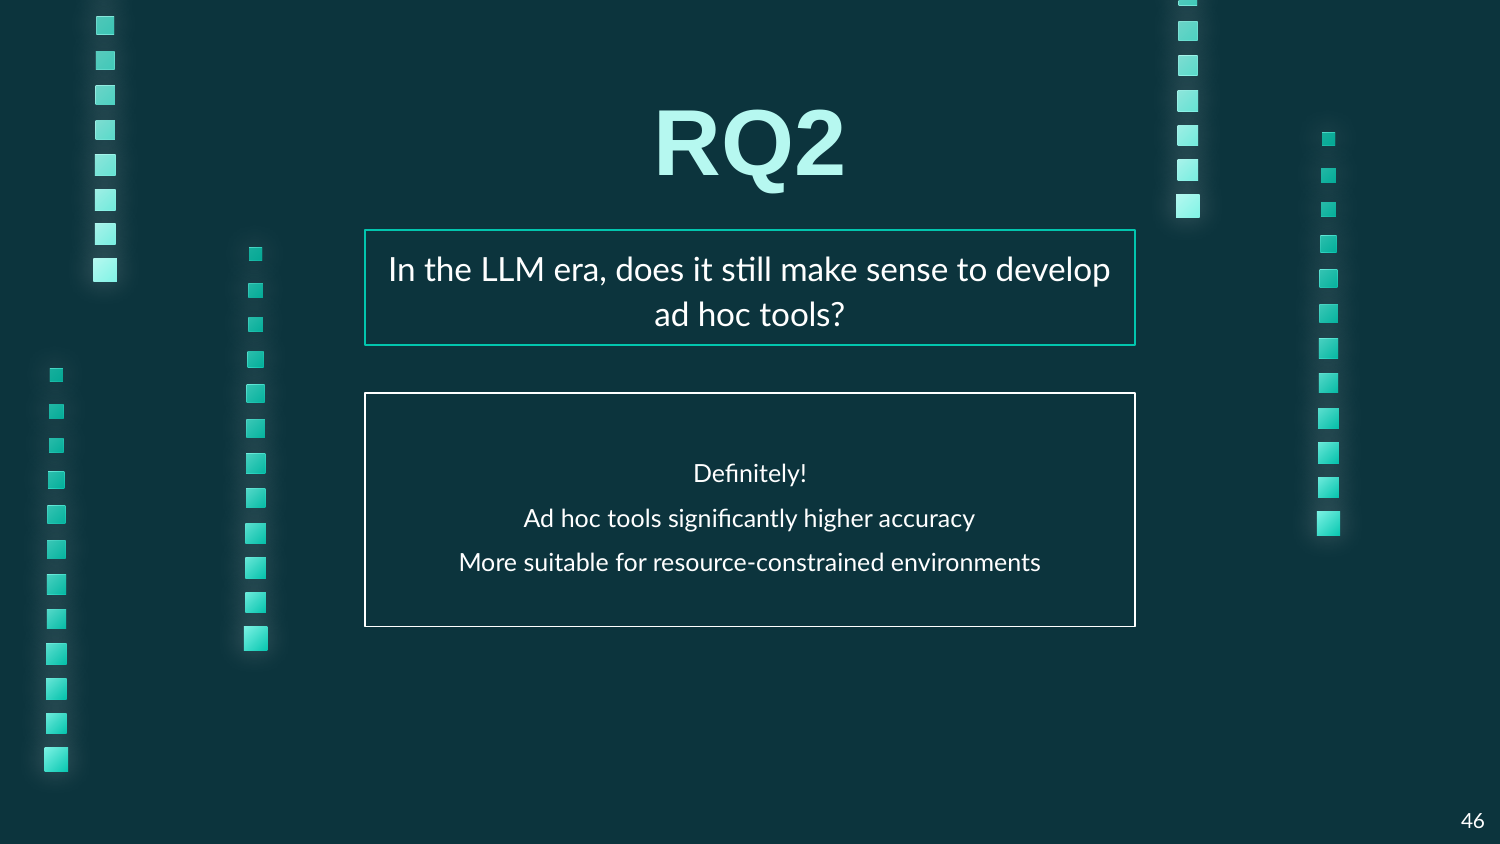

# RQ2

In the LLM era, does it still make sense to develop ad hoc tools?

Definitely!
Ad hoc tools significantly higher accuracy
More suitable for resource-constrained environments
46